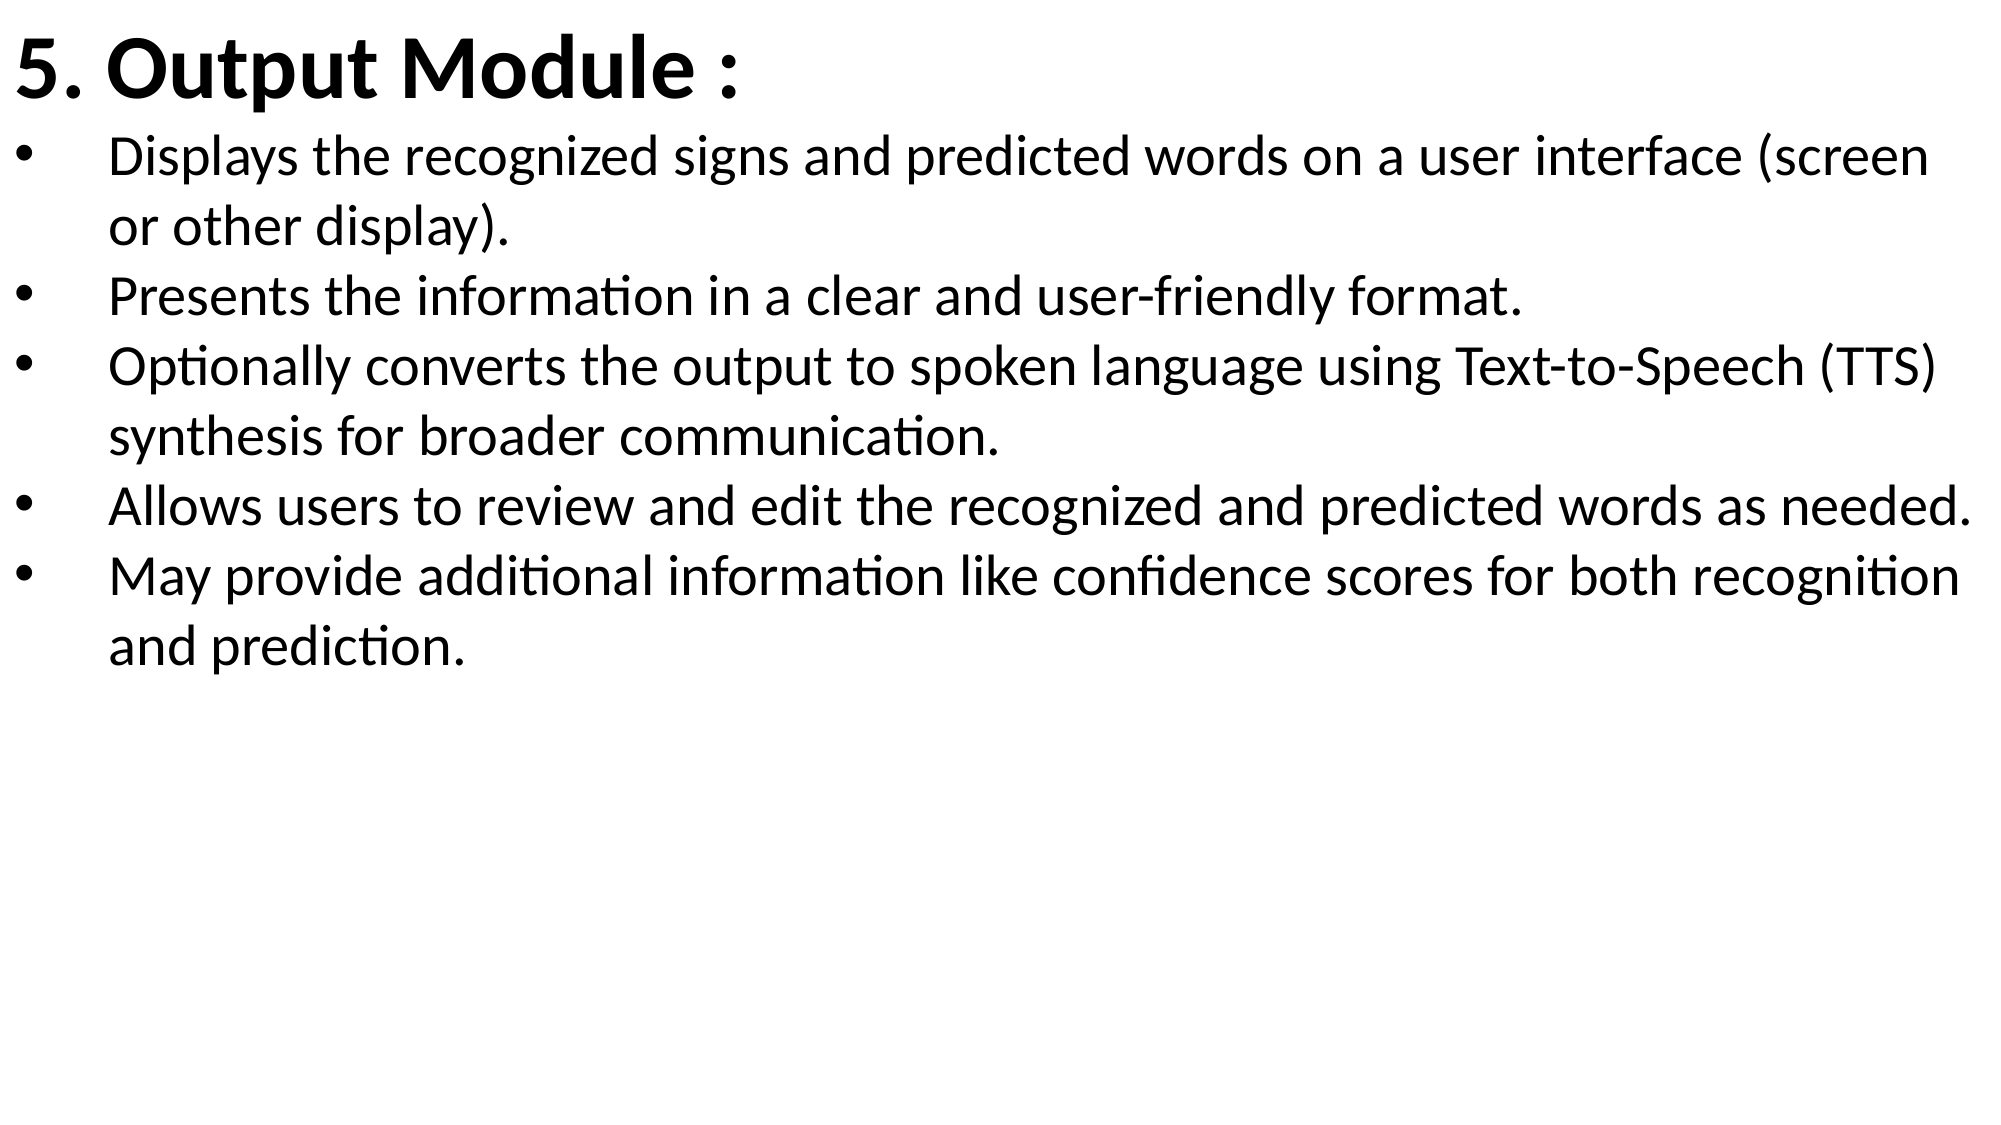

5. Output Module :
Displays the recognized signs and predicted words on a user interface (screen or other display).
Presents the information in a clear and user-friendly format.
Optionally converts the output to spoken language using Text-to-Speech (TTS) synthesis for broader communication.
Allows users to review and edit the recognized and predicted words as needed.
May provide additional information like confidence scores for both recognition and prediction.